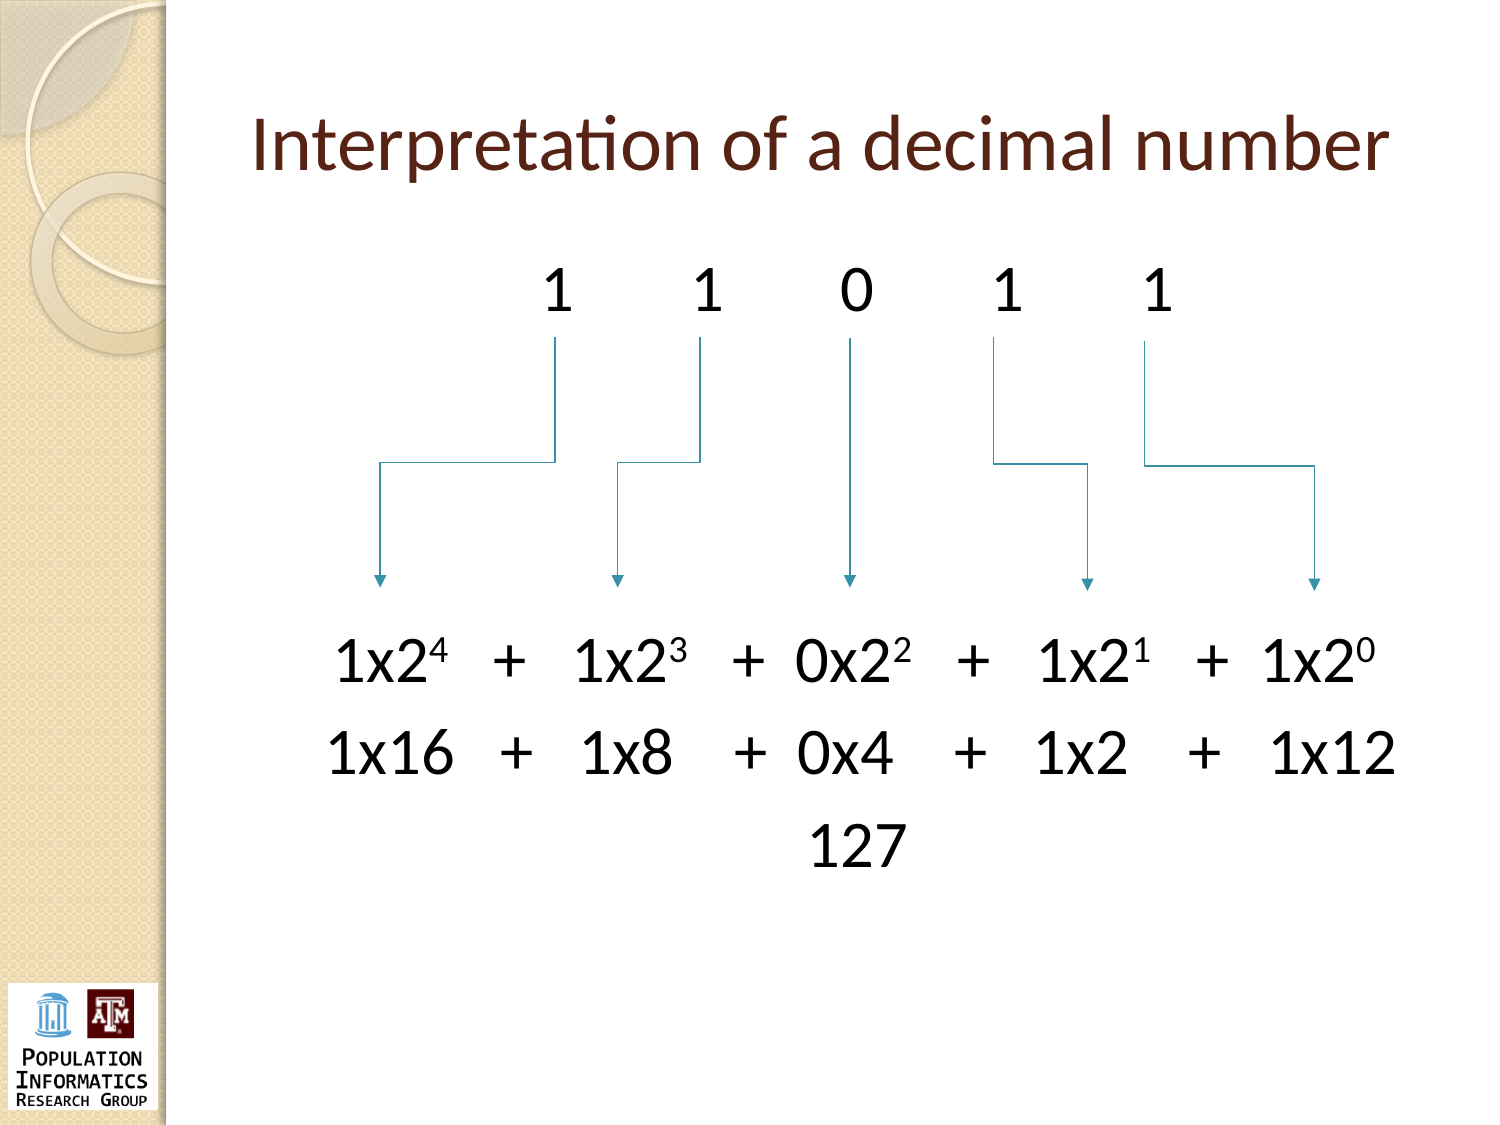

# Interpretation of a decimal number
1	1	0	1	1

     1x24   +   1x23   +  0x22   +   1x21   +  1x20
       1x16   +   1x8    +  0x4    +   1x2    +   1x12
127